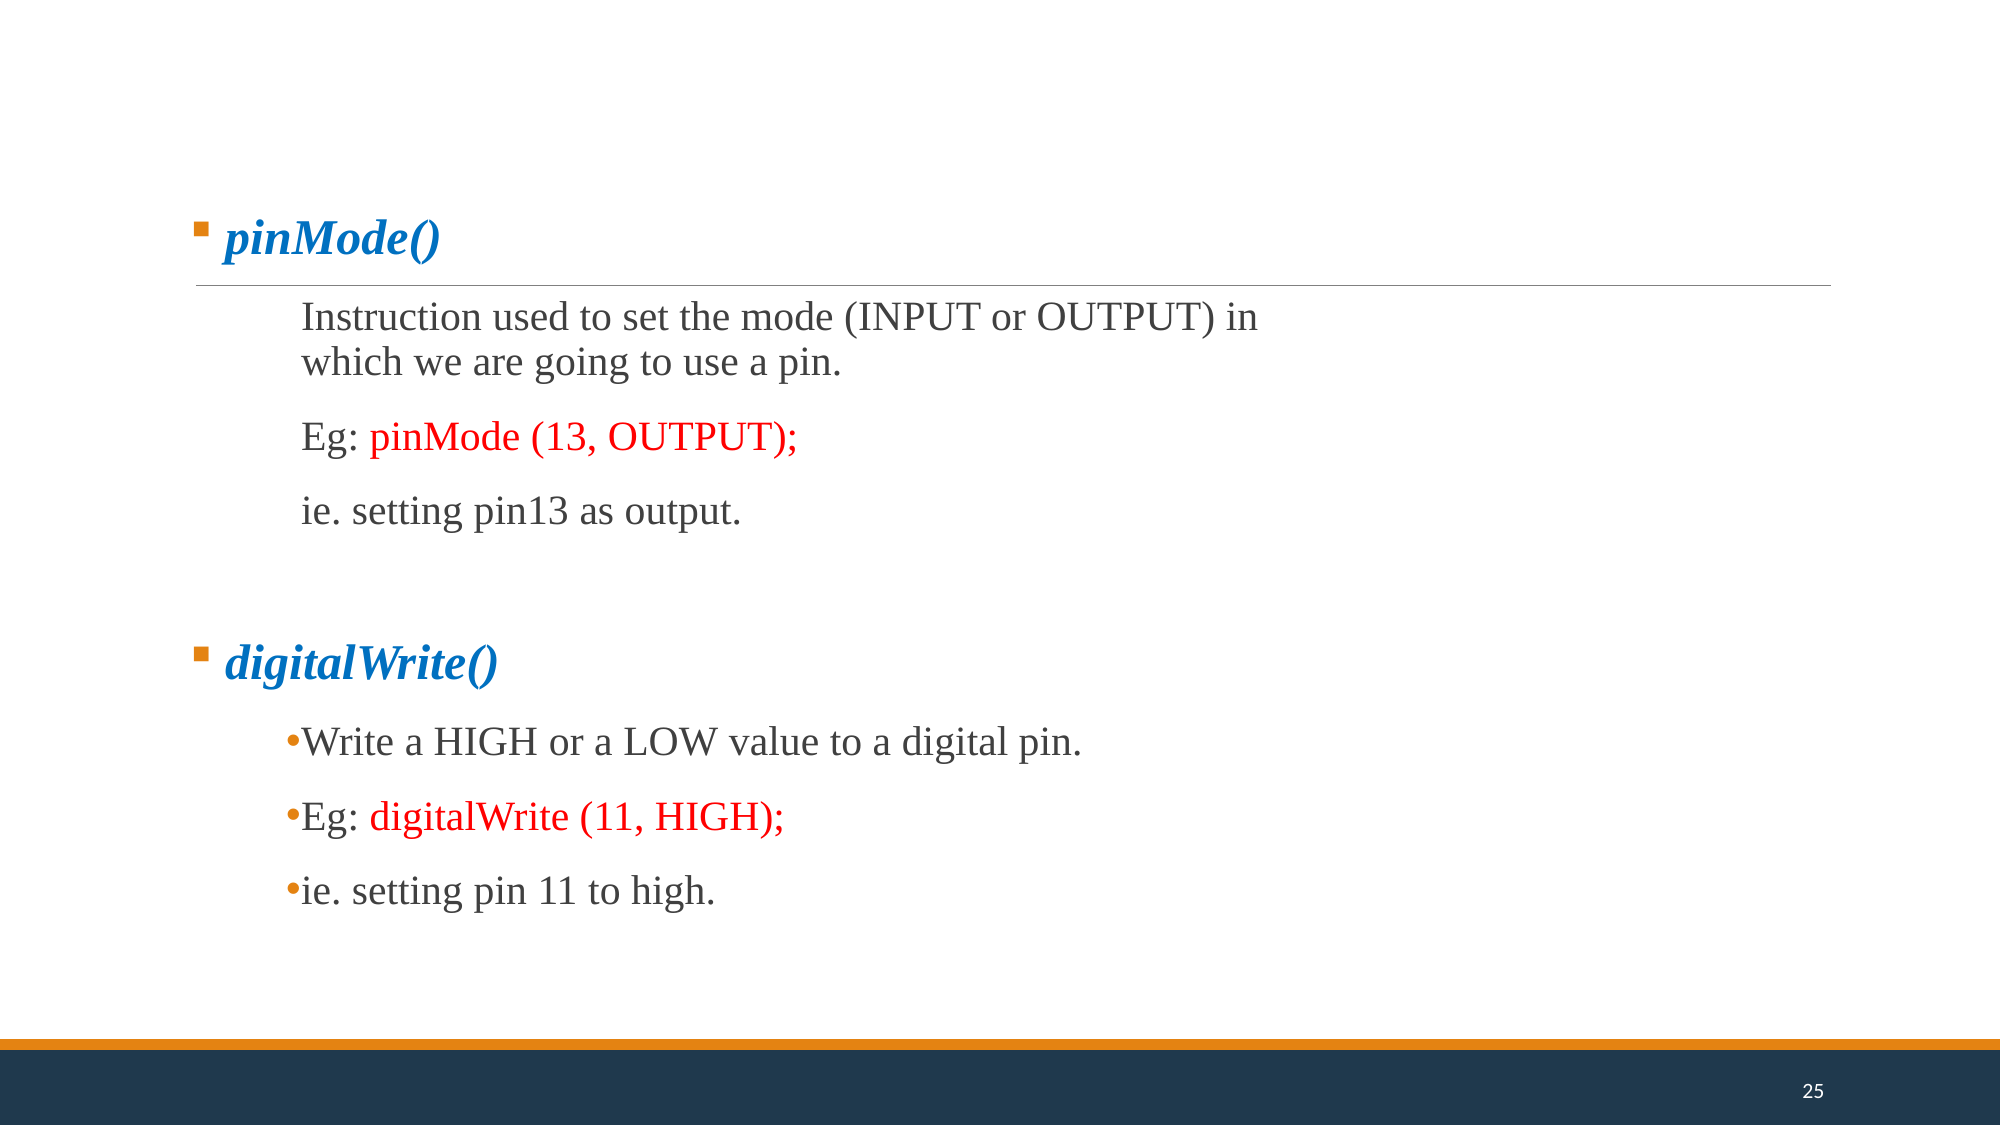

pinMode()
Instruction used to set the mode (INPUT or OUTPUT) in which we are going to use a pin.
Eg: pinMode (13, OUTPUT);
ie. setting pin13 as output.

 digitalWrite()
Write a HIGH or a LOW value to a digital pin.
Eg: digitalWrite (11, HIGH);
ie. setting pin 11 to high.

25